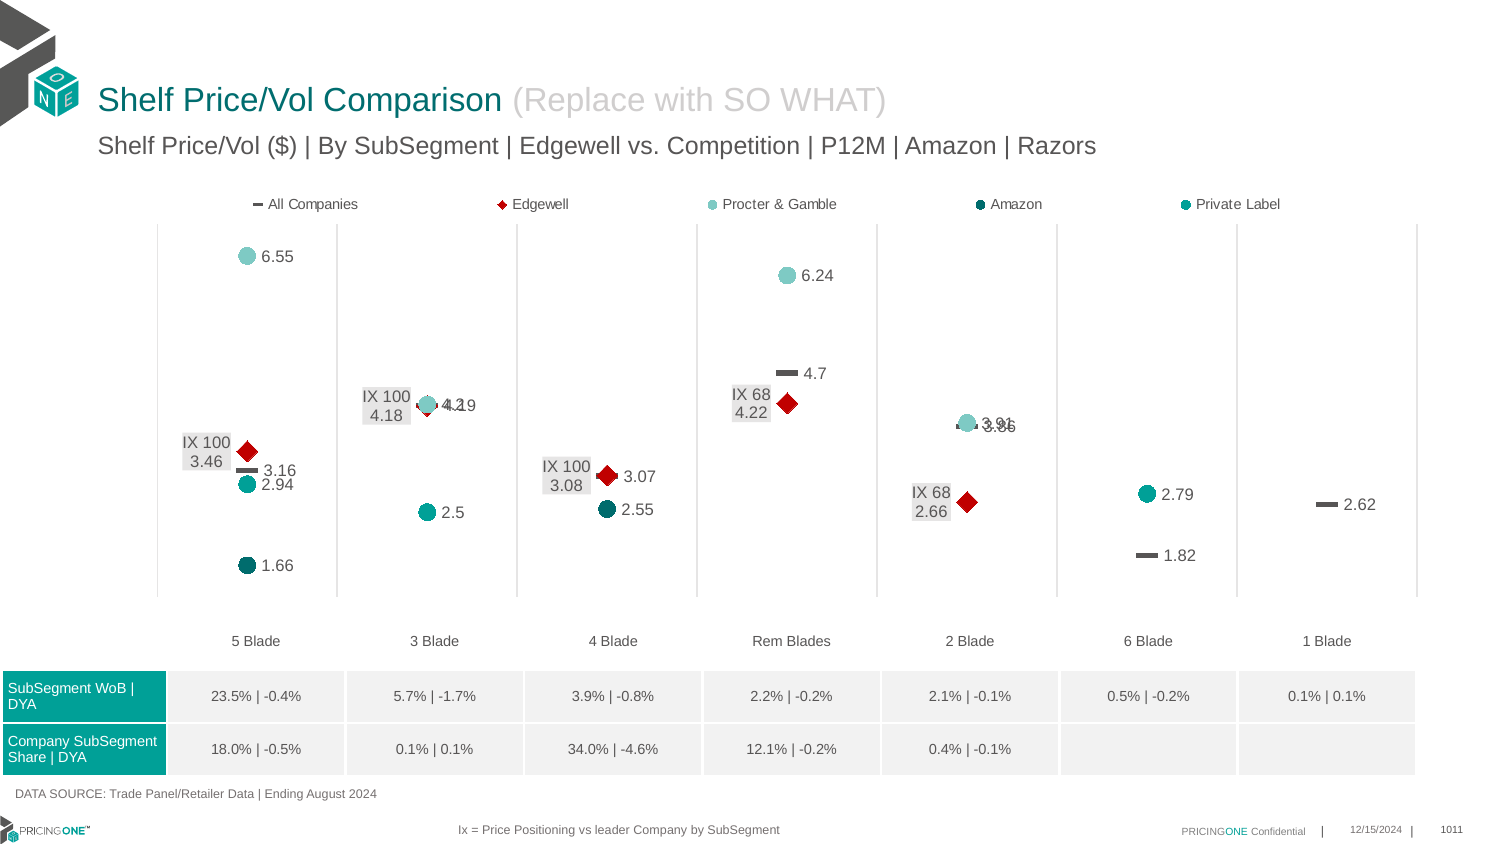

# Shelf Price/Vol Comparison (Replace with SO WHAT)
Shelf Price/Vol ($) | By SubSegment | Edgewell vs. Competition | P12M | Amazon | Razors

### Chart

| Category | All Companies | Edgewell | Procter & Gamble | Amazon | Private Label |
|---|---|---|---|---|---|
| IX 100 | 3.16 | 3.46 | 6.55 | 1.66 | 2.94 |
| IX 100 | 4.19 | 4.18 | 4.2 | None | 2.5 |
| IX 100 | 3.07 | 3.08 | None | 2.55 | None |
| IX 68 | 4.7 | 4.22 | 6.24 | None | None |
| IX 68 | 3.86 | 2.66 | 3.91 | None | None |
| None | 1.82 | None | None | None | 2.79 |
| None | 2.62 | None | None | None | None |
|  | 5 Blade | 3 Blade | 4 Blade | Rem Blades | 2 Blade | 6 Blade | 1 Blade |
| --- | --- | --- | --- | --- | --- | --- | --- |
| SubSegment WoB | DYA | 23.5% | -0.4% | 5.7% | -1.7% | 3.9% | -0.8% | 2.2% | -0.2% | 2.1% | -0.1% | 0.5% | -0.2% | 0.1% | 0.1% |
| Company SubSegment Share | DYA | 18.0% | -0.5% | 0.1% | 0.1% | 34.0% | -4.6% | 12.1% | -0.2% | 0.4% | -0.1% |  |  |
DATA SOURCE: Trade Panel/Retailer Data | Ending August 2024
Ix = Price Positioning vs leader Company by SubSegment
12/15/2024
1011